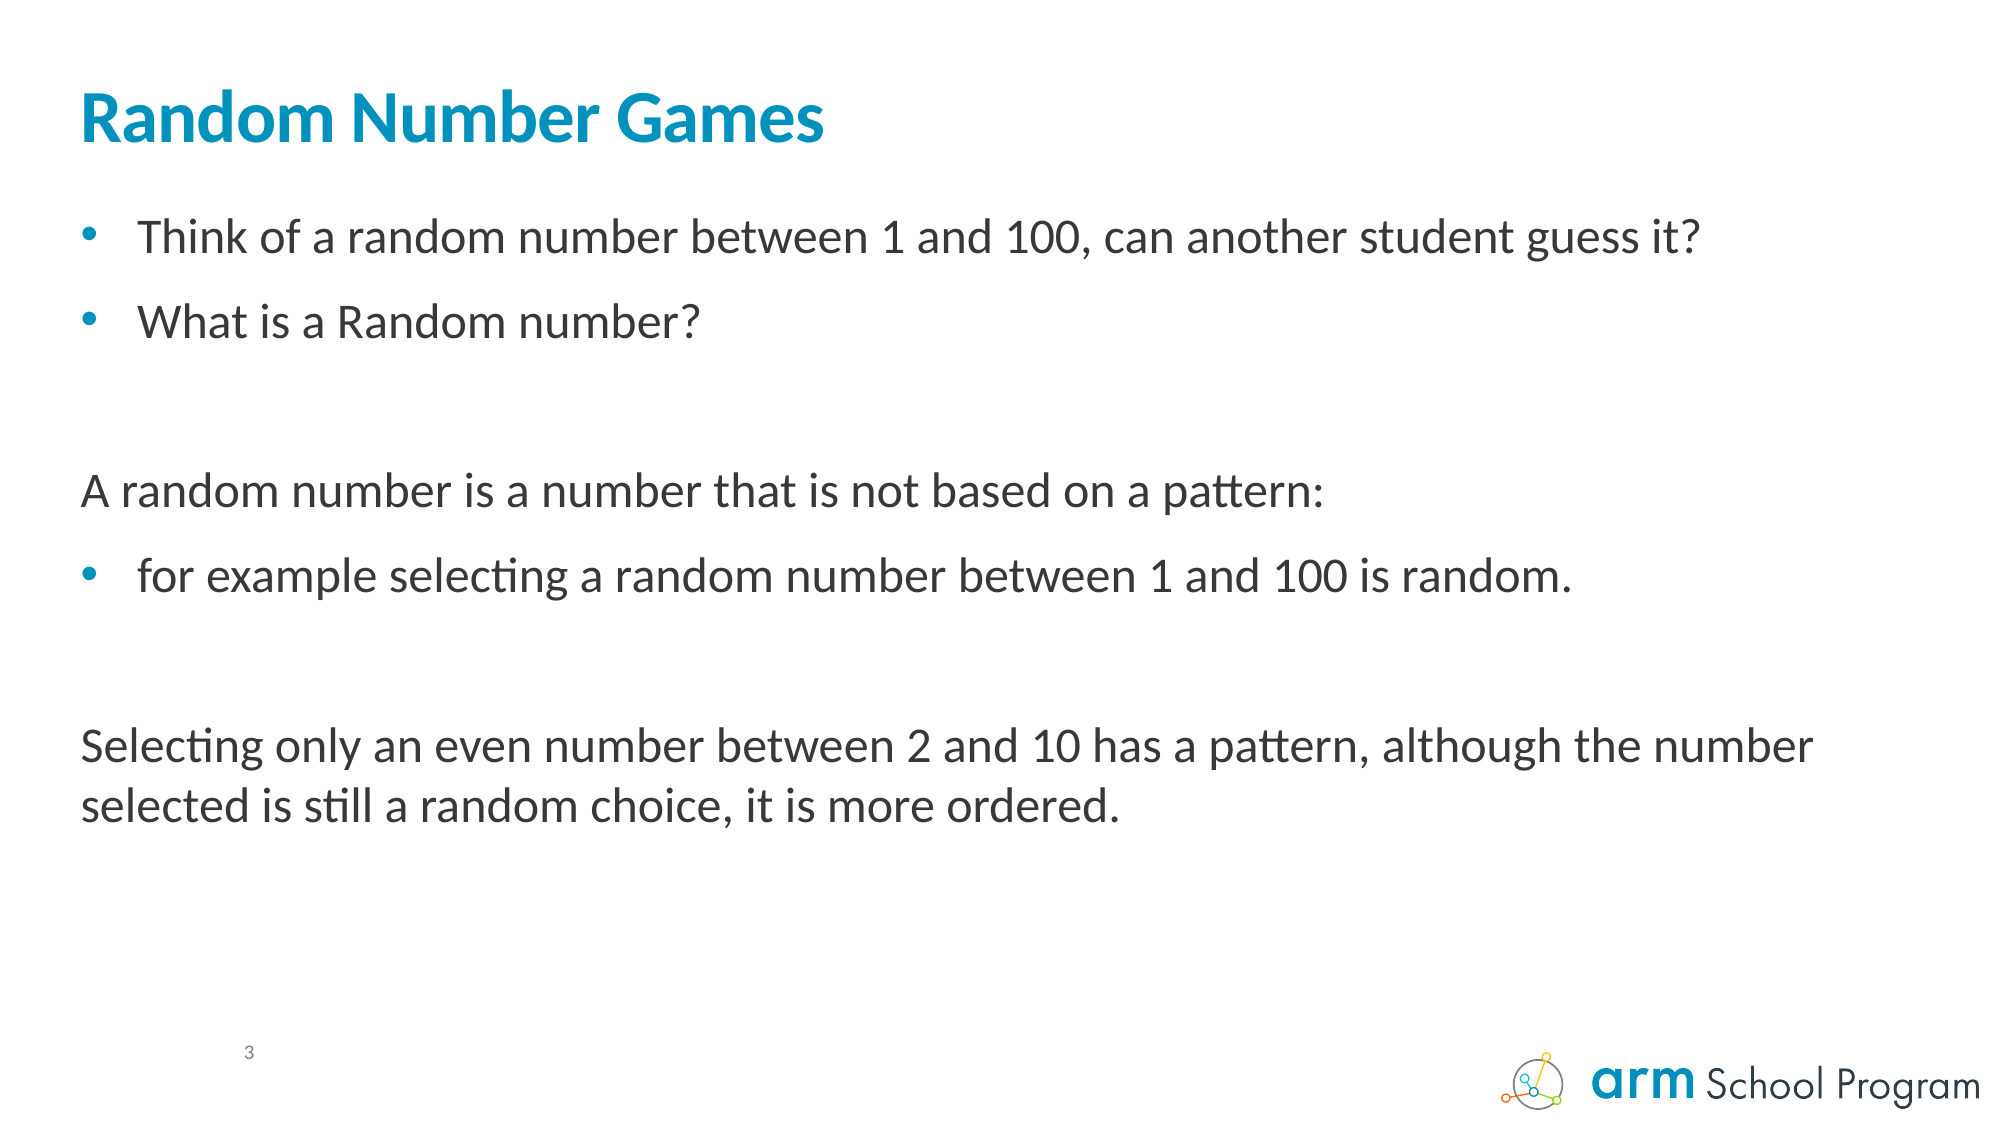

# Random Number Games
Think of a random number between 1 and 100, can another student guess it?
What is a Random number?

A random number is a number that is not based on a pattern:
for example selecting a random number between 1 and 100 is random.

Selecting only an even number between 2 and 10 has a pattern, although the number selected is still a random choice, it is more ordered.